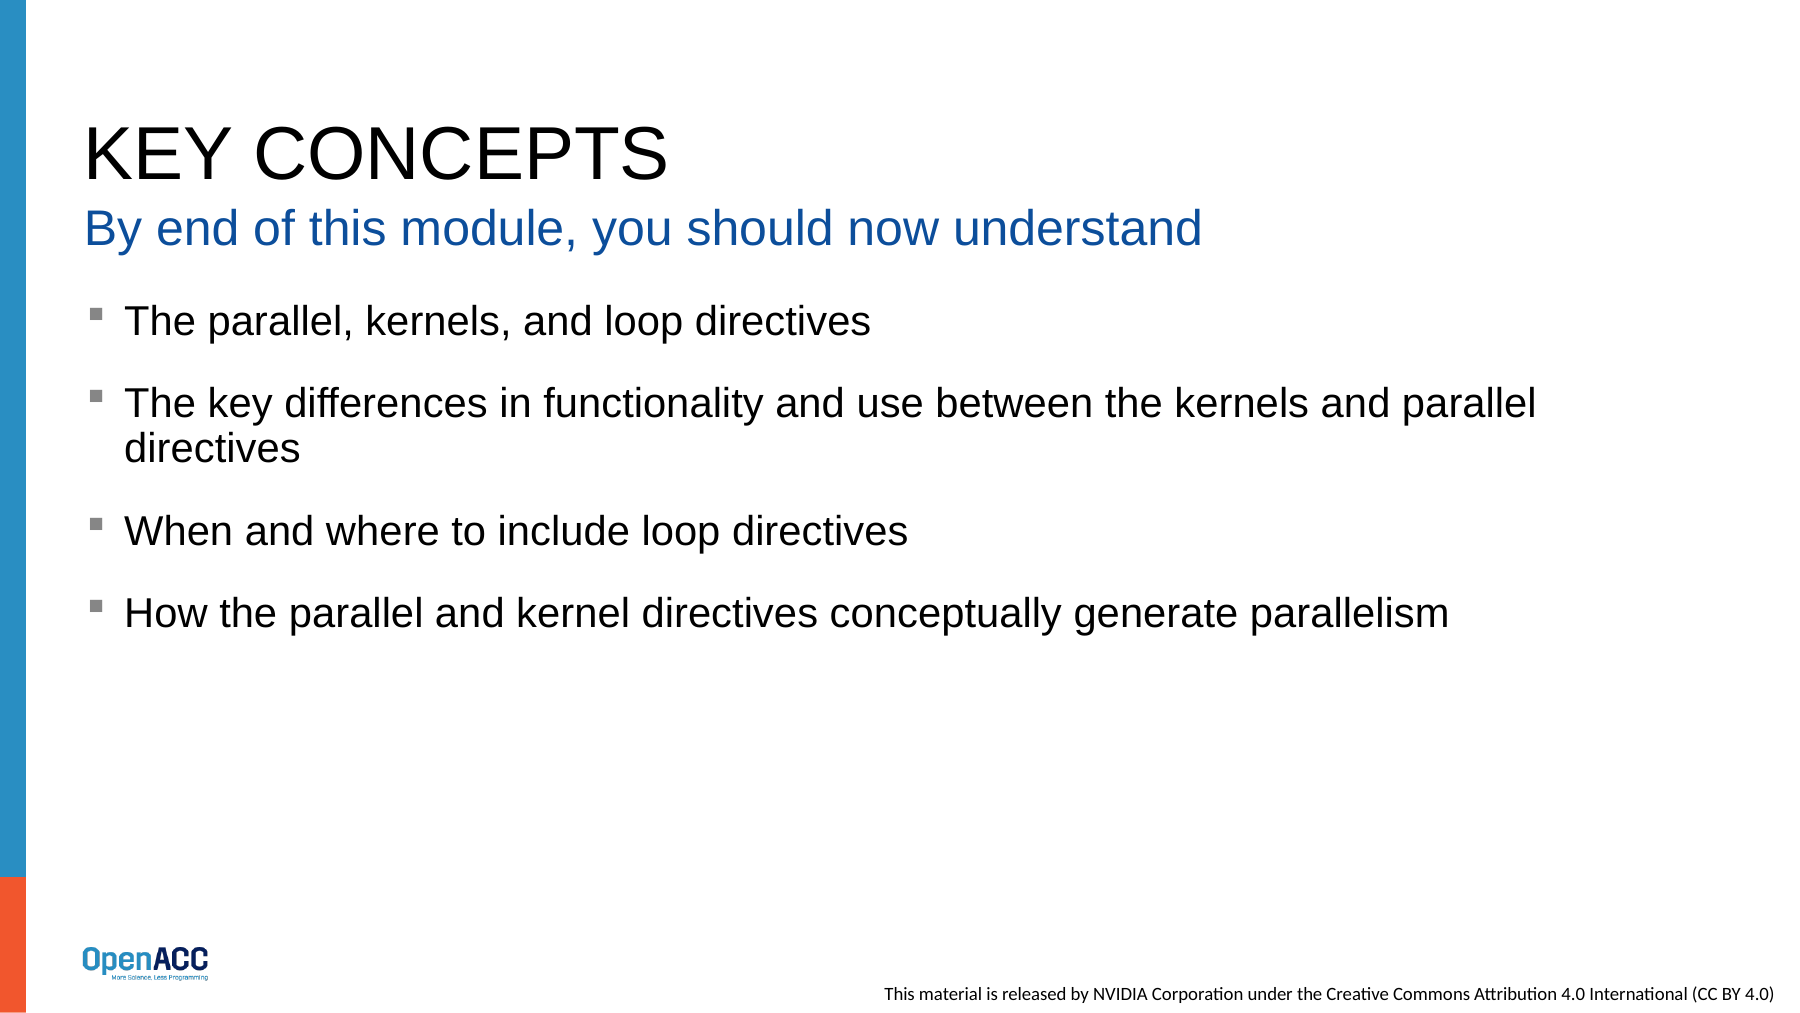

# KEY concepts
By end of this module, you should now understand
The parallel, kernels, and loop directives
The key differences in functionality and use between the kernels and parallel directives
When and where to include loop directives
How the parallel and kernel directives conceptually generate parallelism